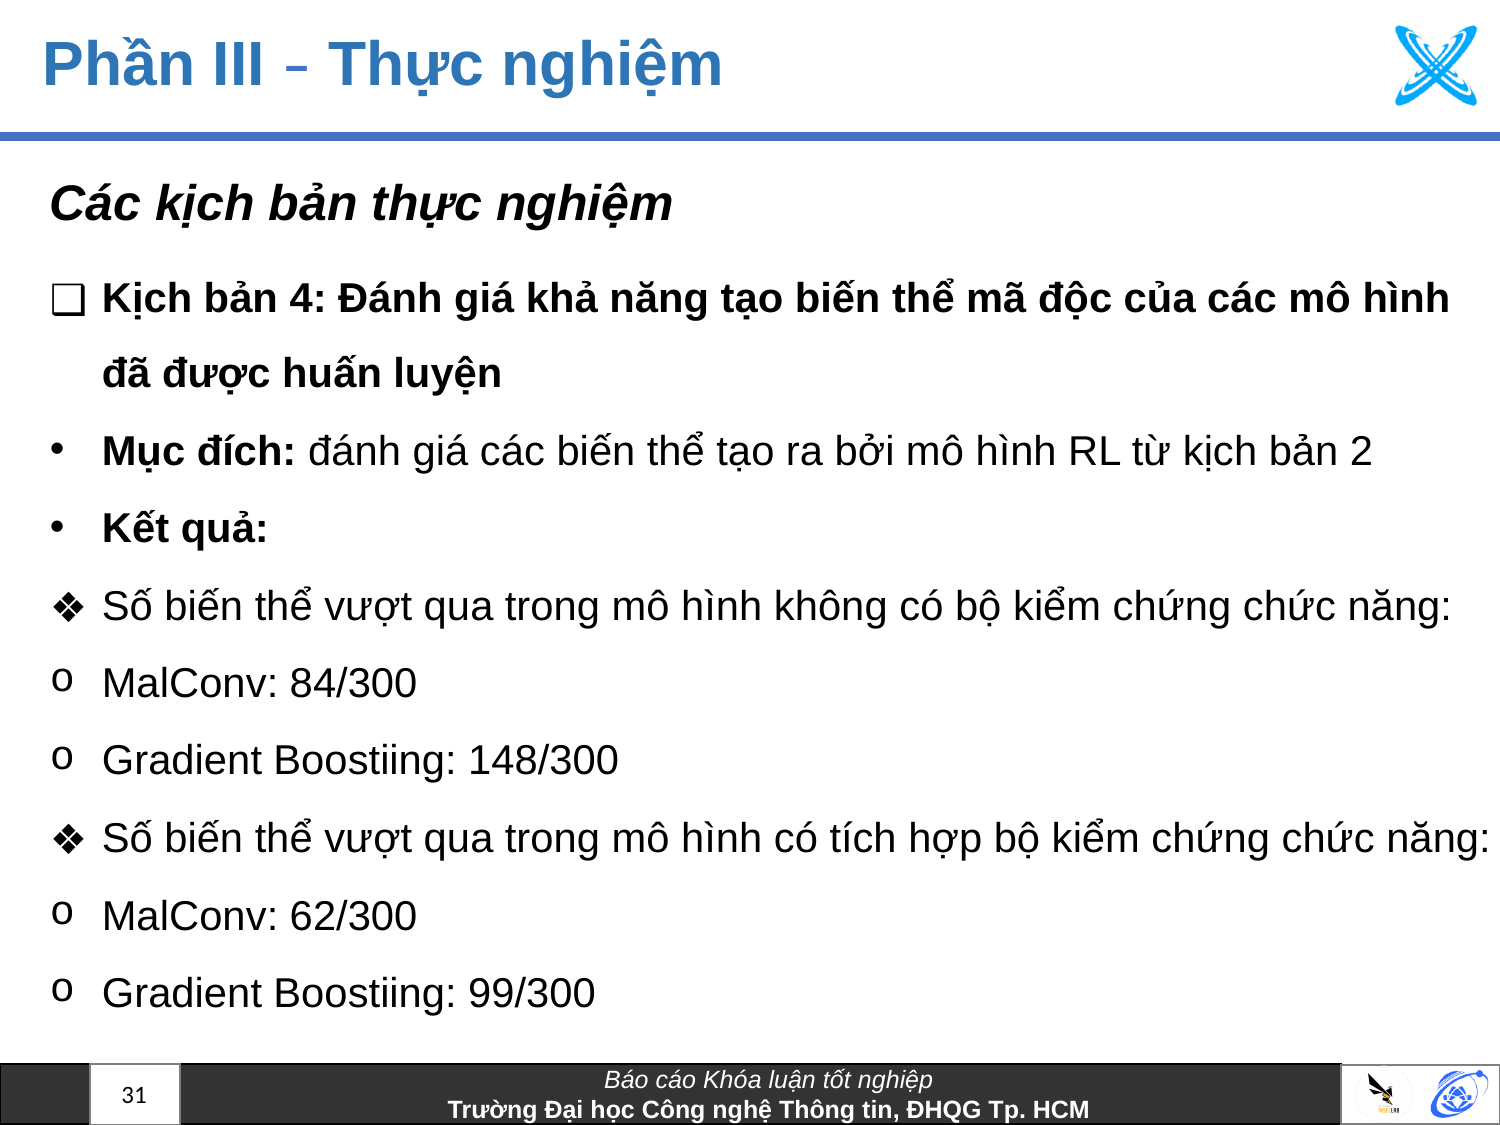

# Phần III – Thực nghiệm​
Các kịch bản thực nghiệm
Kịch bản 4: Đánh giá khả năng tạo biến thể mã độc của các mô hình đã được huấn luyện
Mục đích: đánh giá các biến thể tạo ra bởi mô hình RL từ kịch bản 2
Kết quả:
Số biến thể vượt qua trong mô hình không có bộ kiểm chứng chức năng:
MalConv: 84/300
Gradient Boostiing: 148/300
Số biến thể vượt qua trong mô hình có tích hợp bộ kiểm chứng chức năng:
MalConv: 62/300
Gradient Boostiing: 99/300

31